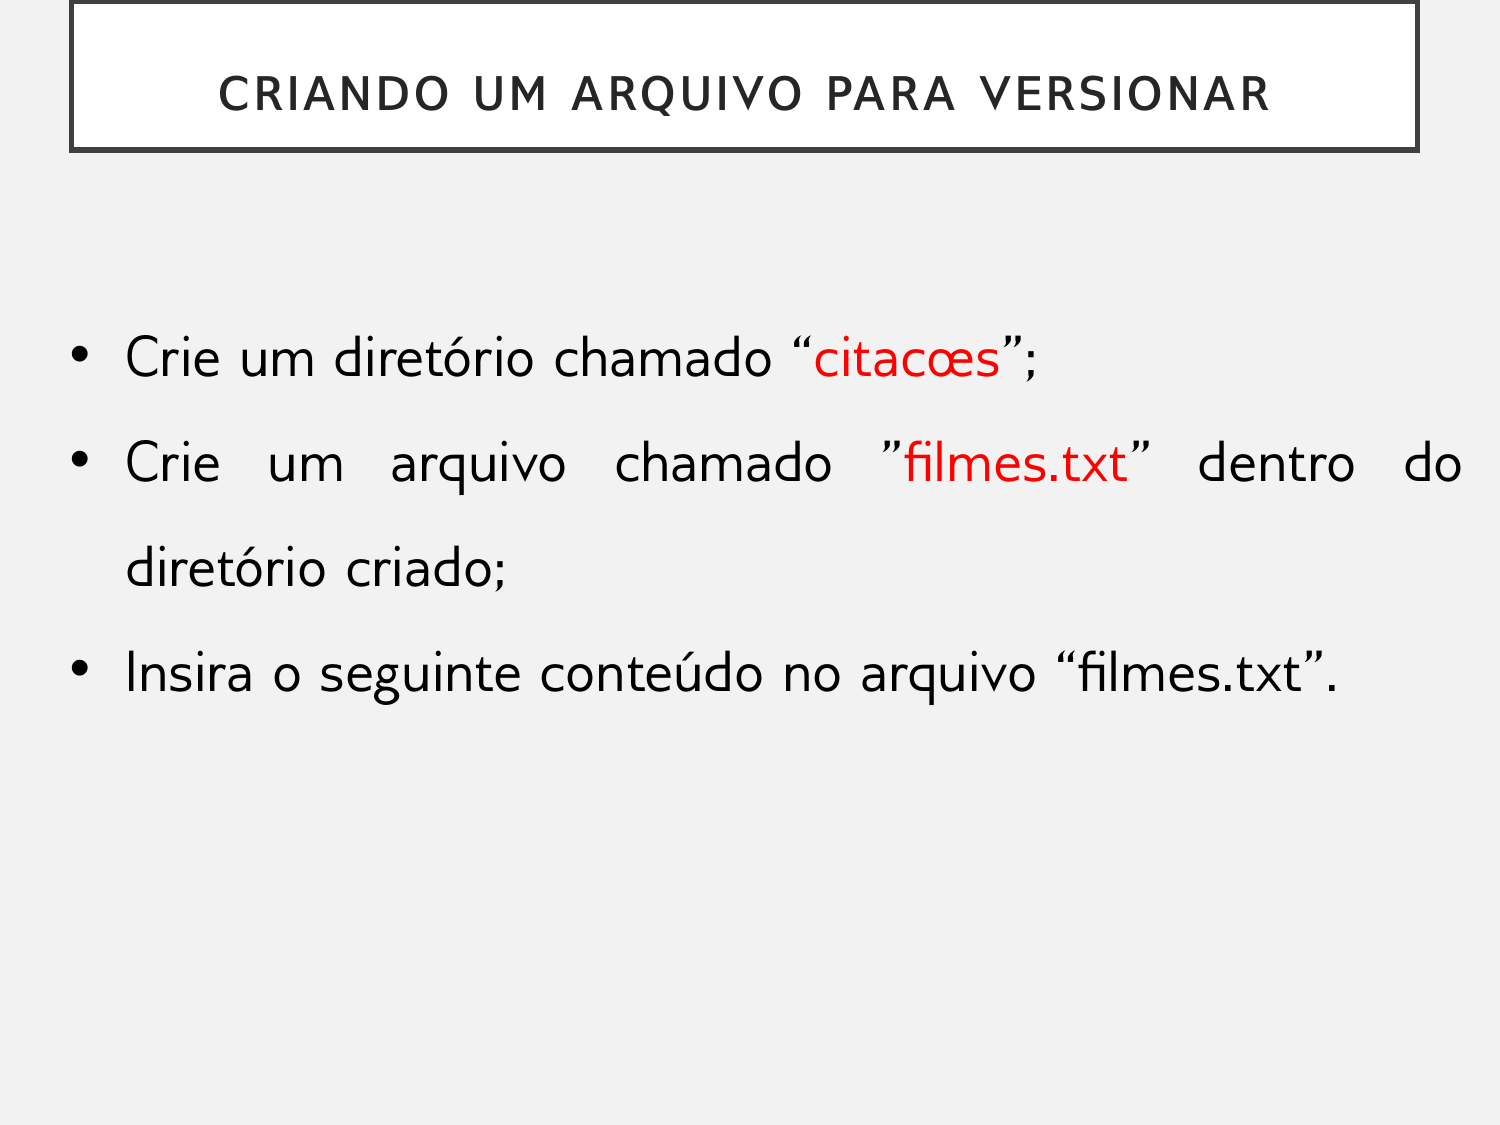

# Criando um arquivo para versionar

Crie um diretório chamado “citacoes”;
Crie um arquivo chamado ”filmes.txt” dentro do diretório criado;
Insira o seguinte conteúdo no arquivo “filmes.txt”.